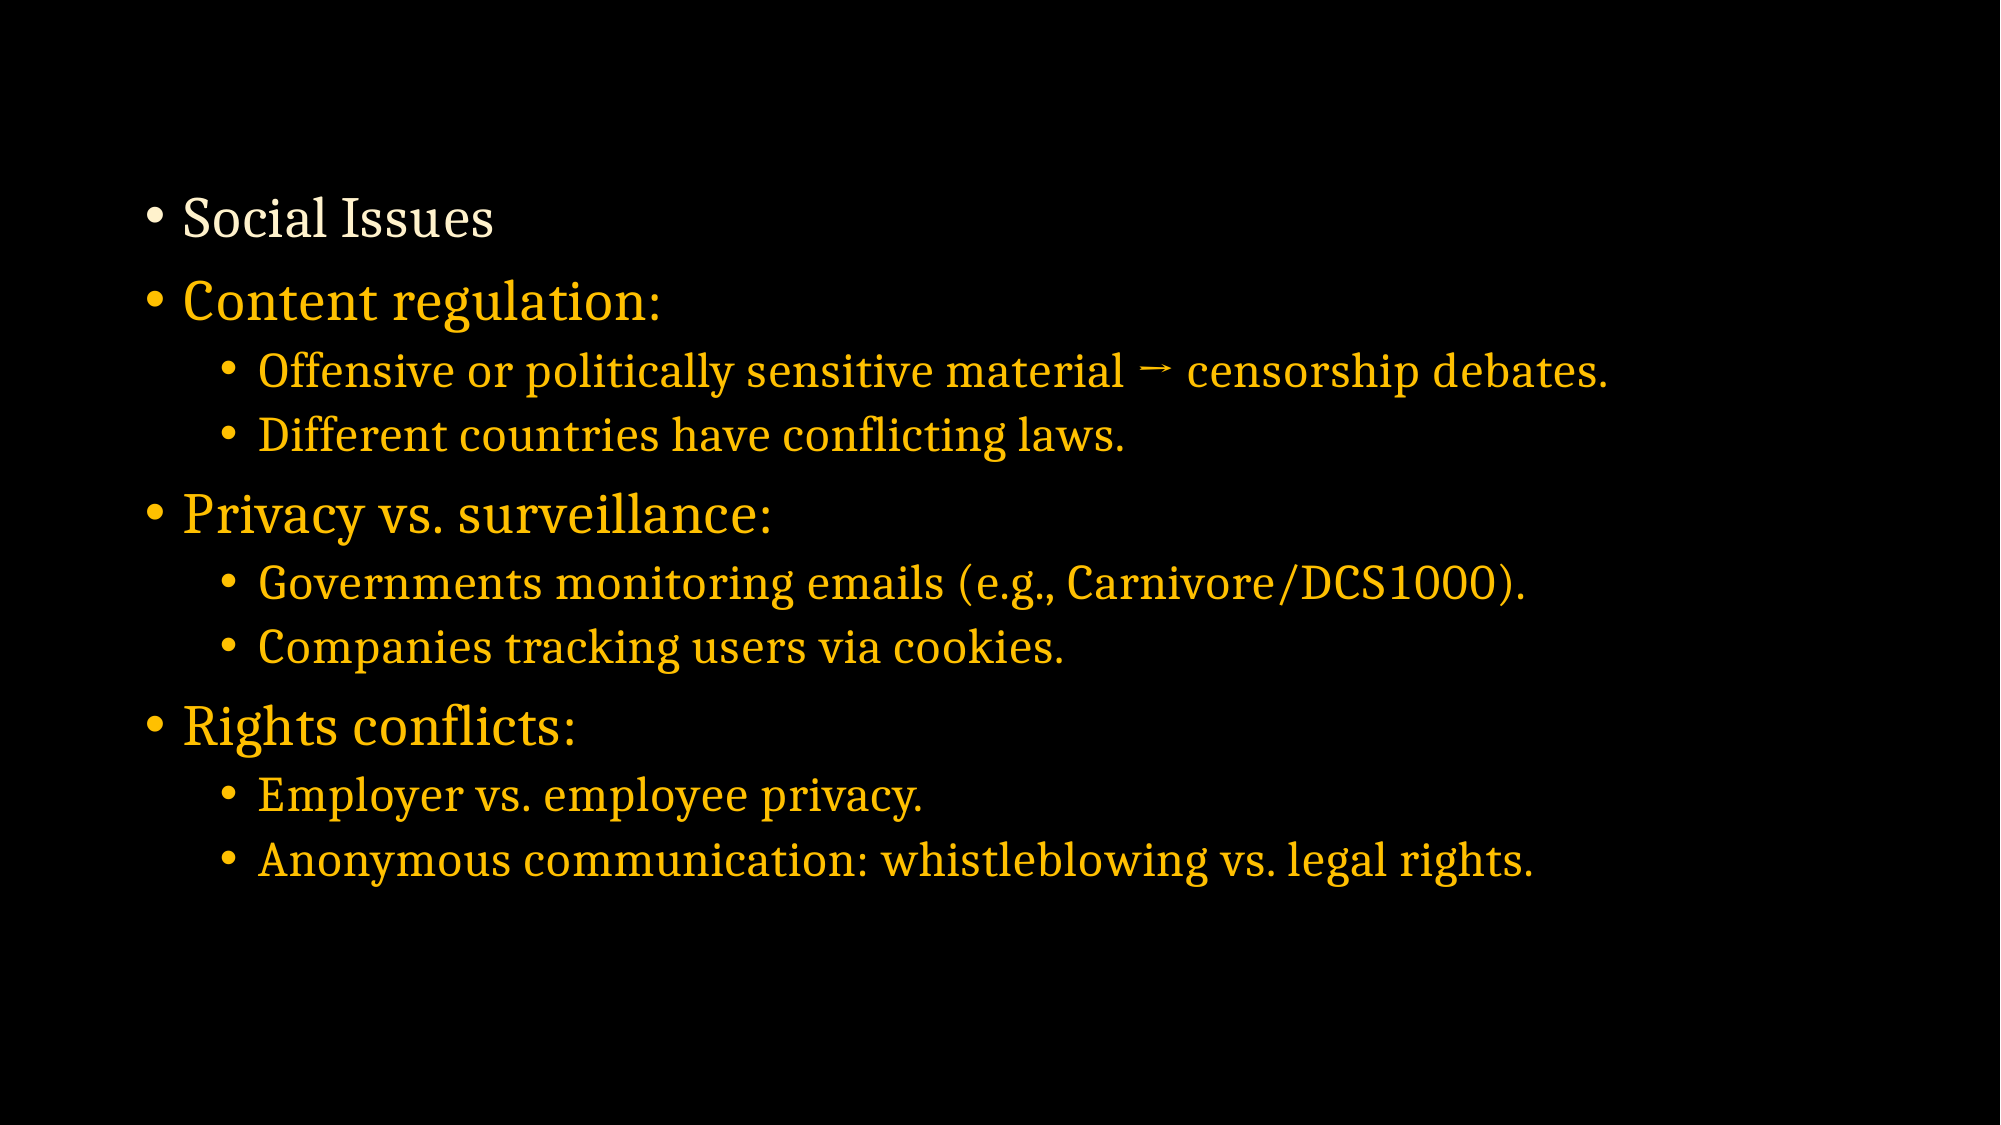

Social Issues
Content regulation:
Offensive or politically sensitive material → censorship debates.
Different countries have conflicting laws.
Privacy vs. surveillance:
Governments monitoring emails (e.g., Carnivore/DCS1000).
Companies tracking users via cookies.
Rights conflicts:
Employer vs. employee privacy.
Anonymous communication: whistleblowing vs. legal rights.